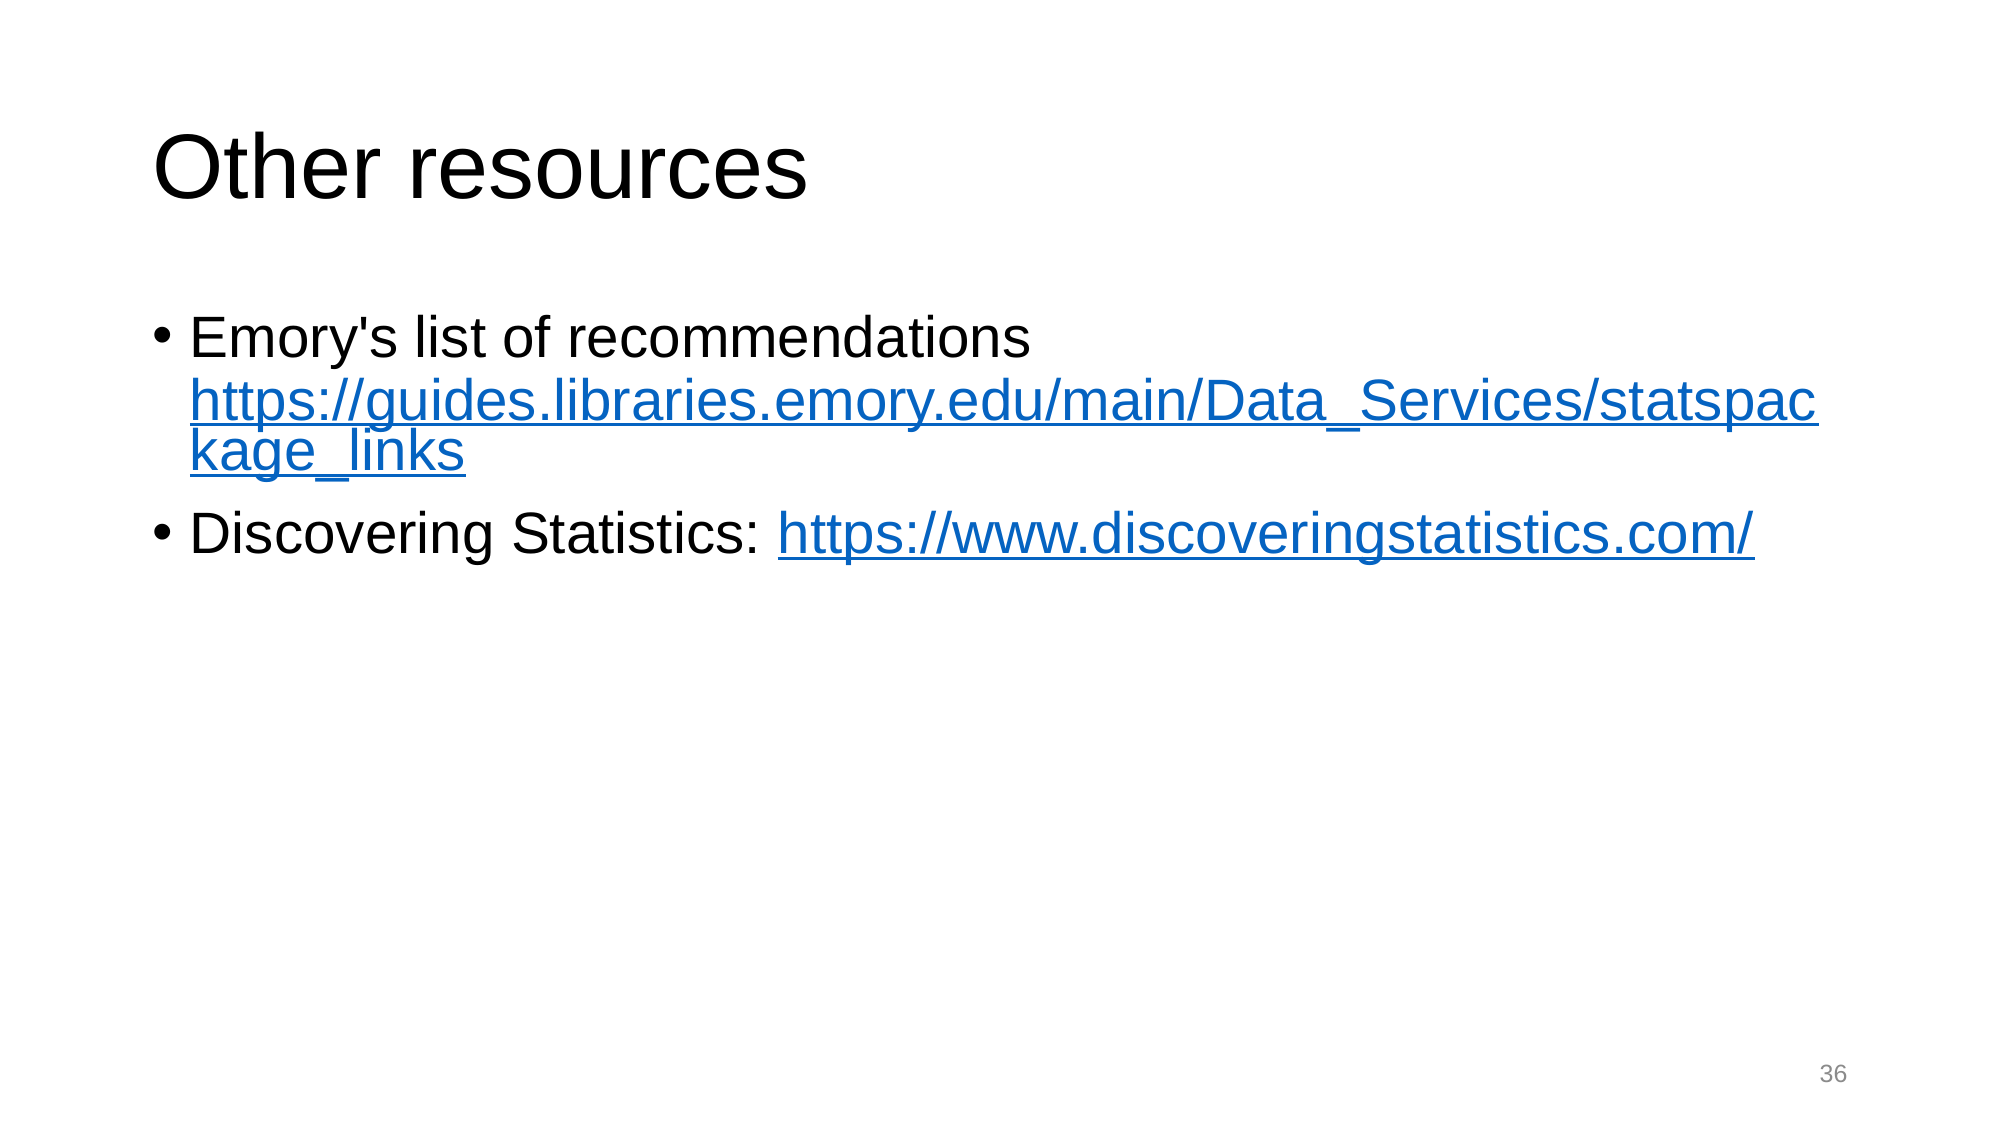

# Other resources
Emory's list of recommendations https://guides.libraries.emory.edu/main/Data_Services/statspackage_links
Discovering Statistics: https://www.discoveringstatistics.com/

36